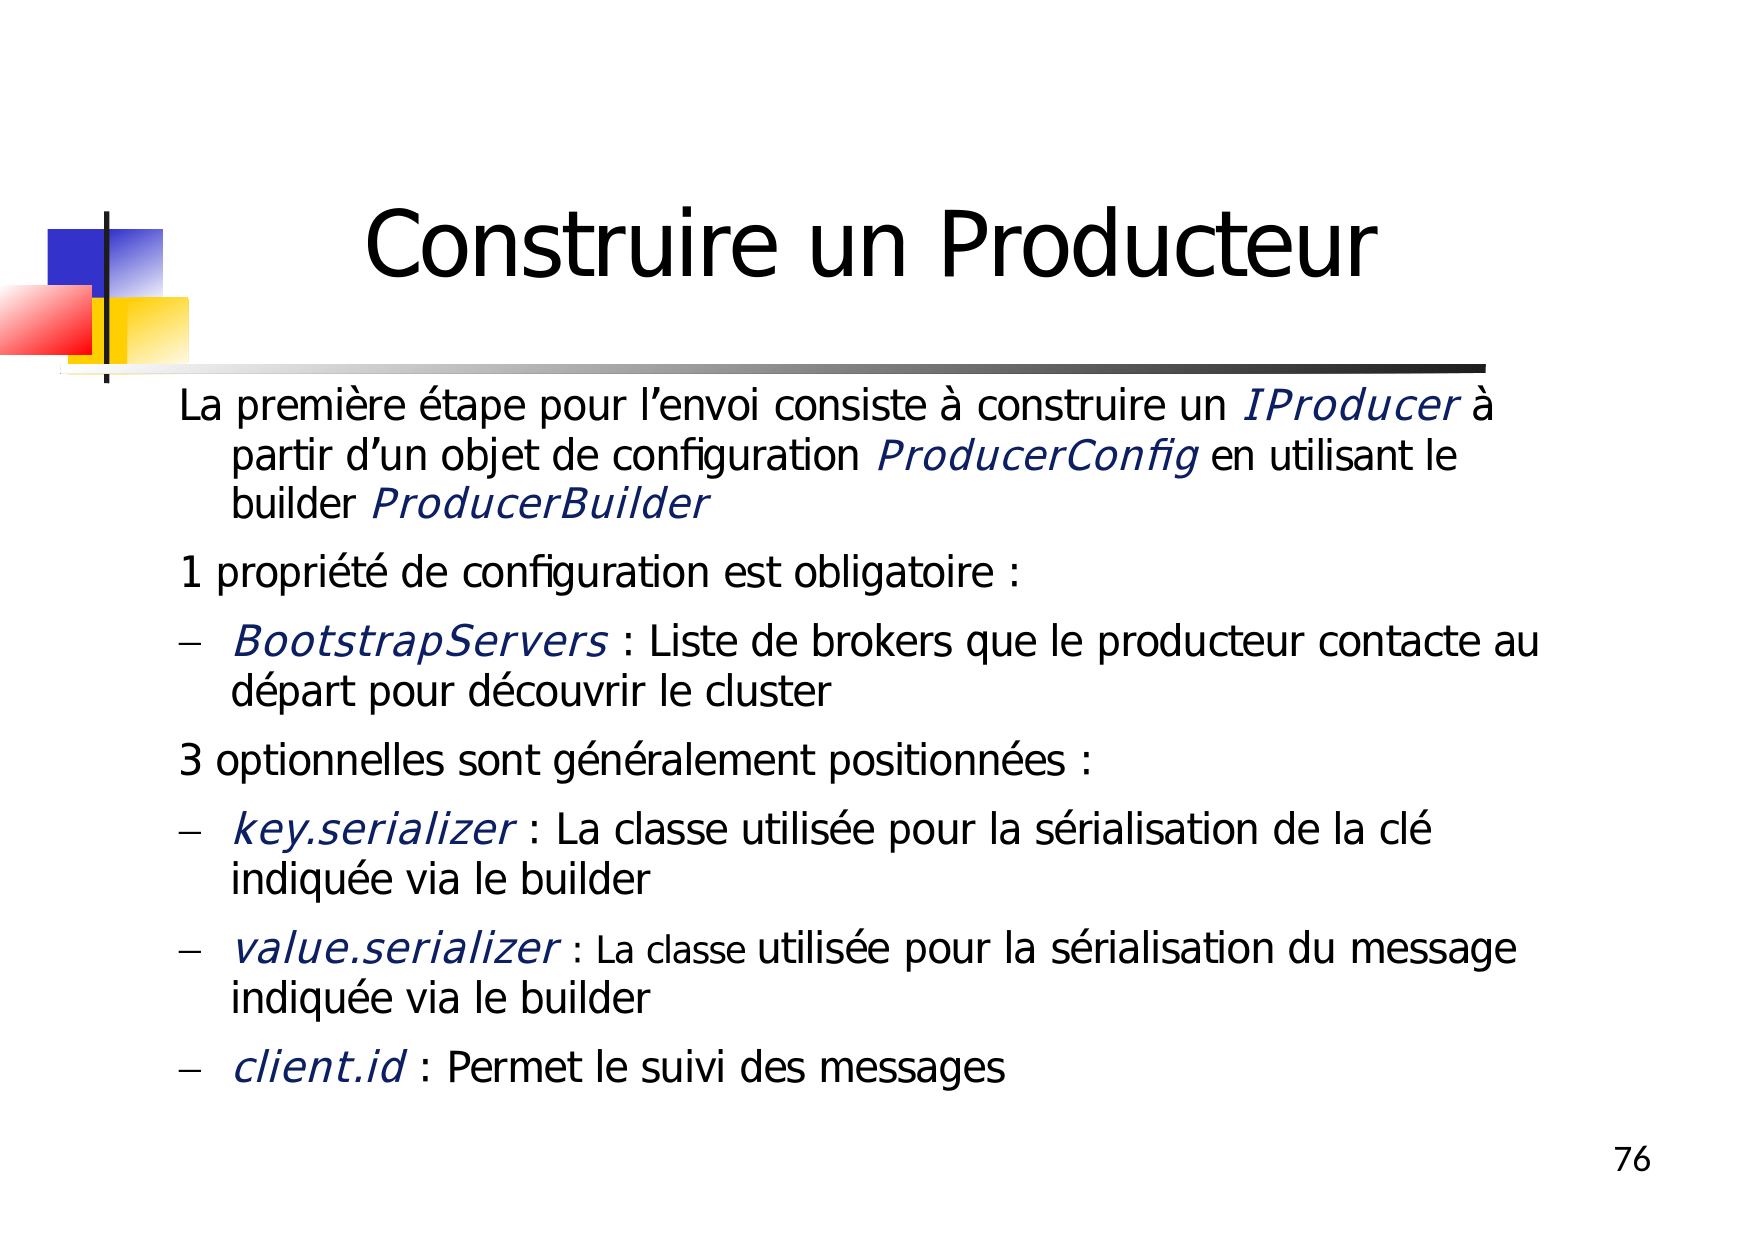

Construire un Producteur
La première étape pour l’envoi consiste à construire un IProducer à partir d’un objet de configuration ProducerConfig en utilisant le builder ProducerBuilder
1 propriété de configuration est obligatoire :
BootstrapServers : Liste de brokers que le producteur contacte au départ pour découvrir le cluster
3 optionnelles sont généralement positionnées :
key.serializer : La classe utilisée pour la sérialisation de la clé indiquée via le builder
value.serializer : La classe utilisée pour la sérialisation du message indiquée via le builder
client.id : Permet le suivi des messages